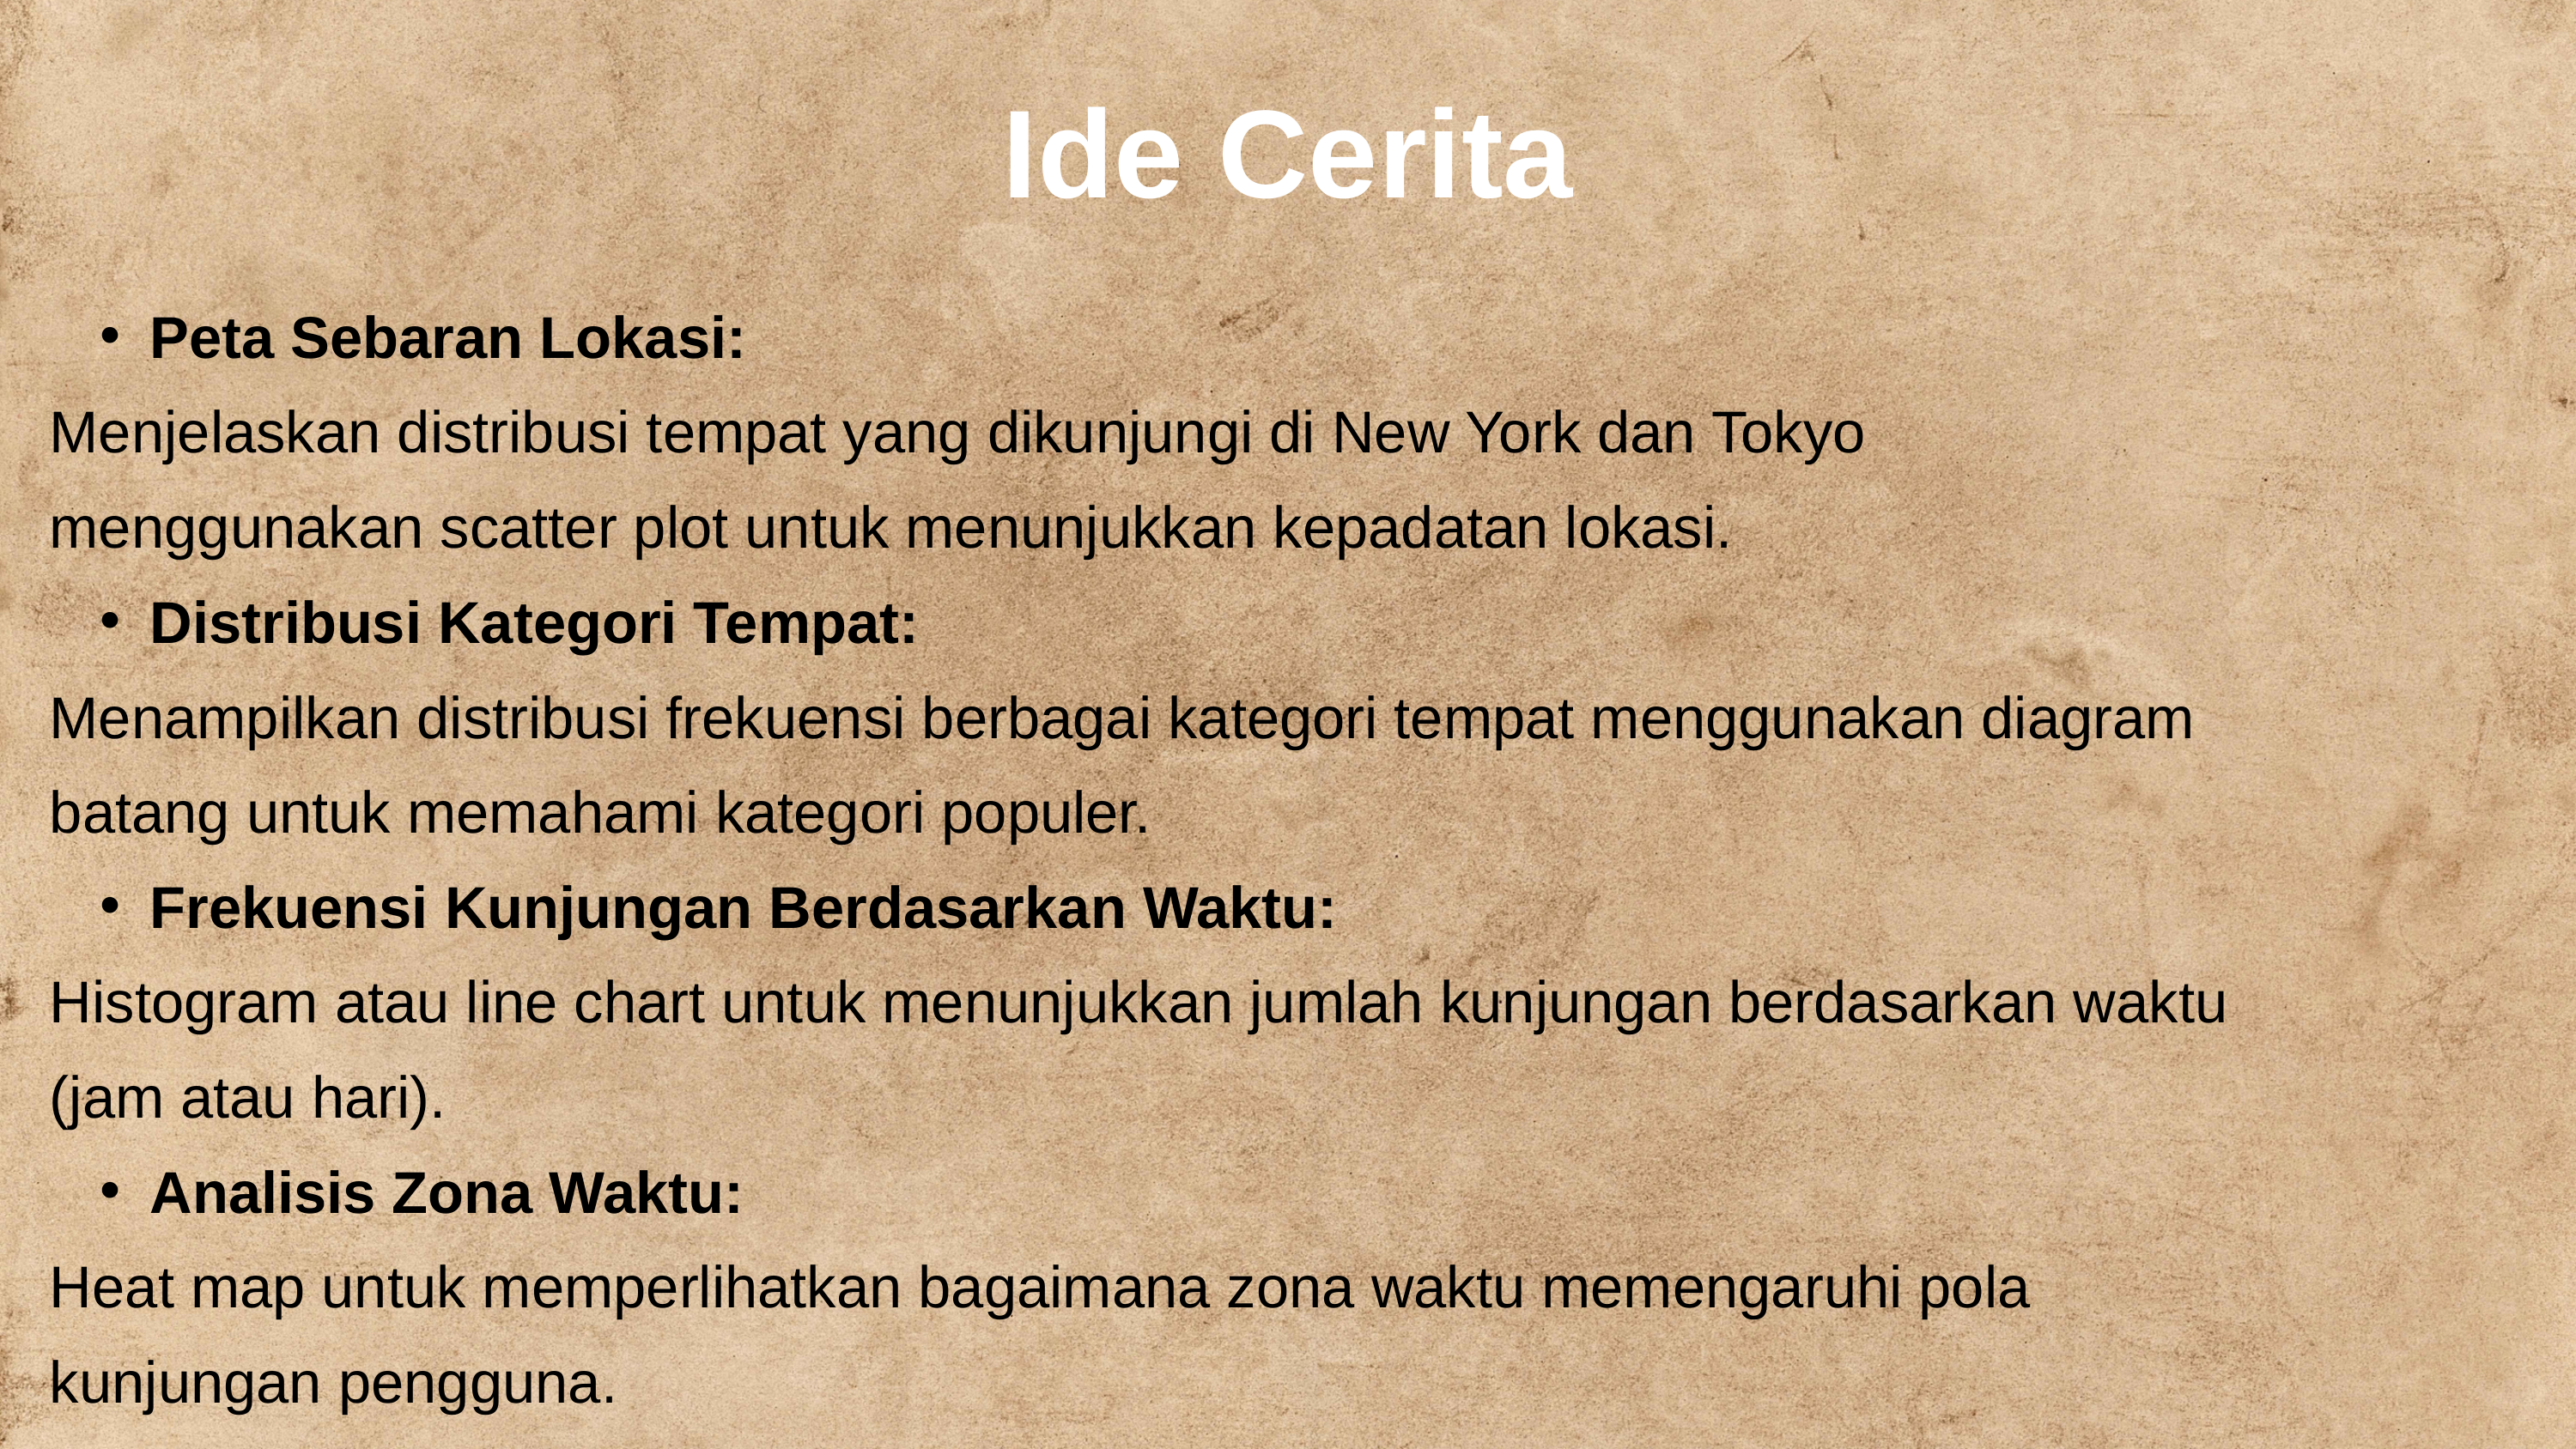

Ide Cerita
Peta Sebaran Lokasi:
Menjelaskan distribusi tempat yang dikunjungi di New York dan Tokyo menggunakan scatter plot untuk menunjukkan kepadatan lokasi.
Distribusi Kategori Tempat:
Menampilkan distribusi frekuensi berbagai kategori tempat menggunakan diagram batang untuk memahami kategori populer.
Frekuensi Kunjungan Berdasarkan Waktu:
Histogram atau line chart untuk menunjukkan jumlah kunjungan berdasarkan waktu (jam atau hari).
Analisis Zona Waktu:
Heat map untuk memperlihatkan bagaimana zona waktu memengaruhi pola kunjungan pengguna.